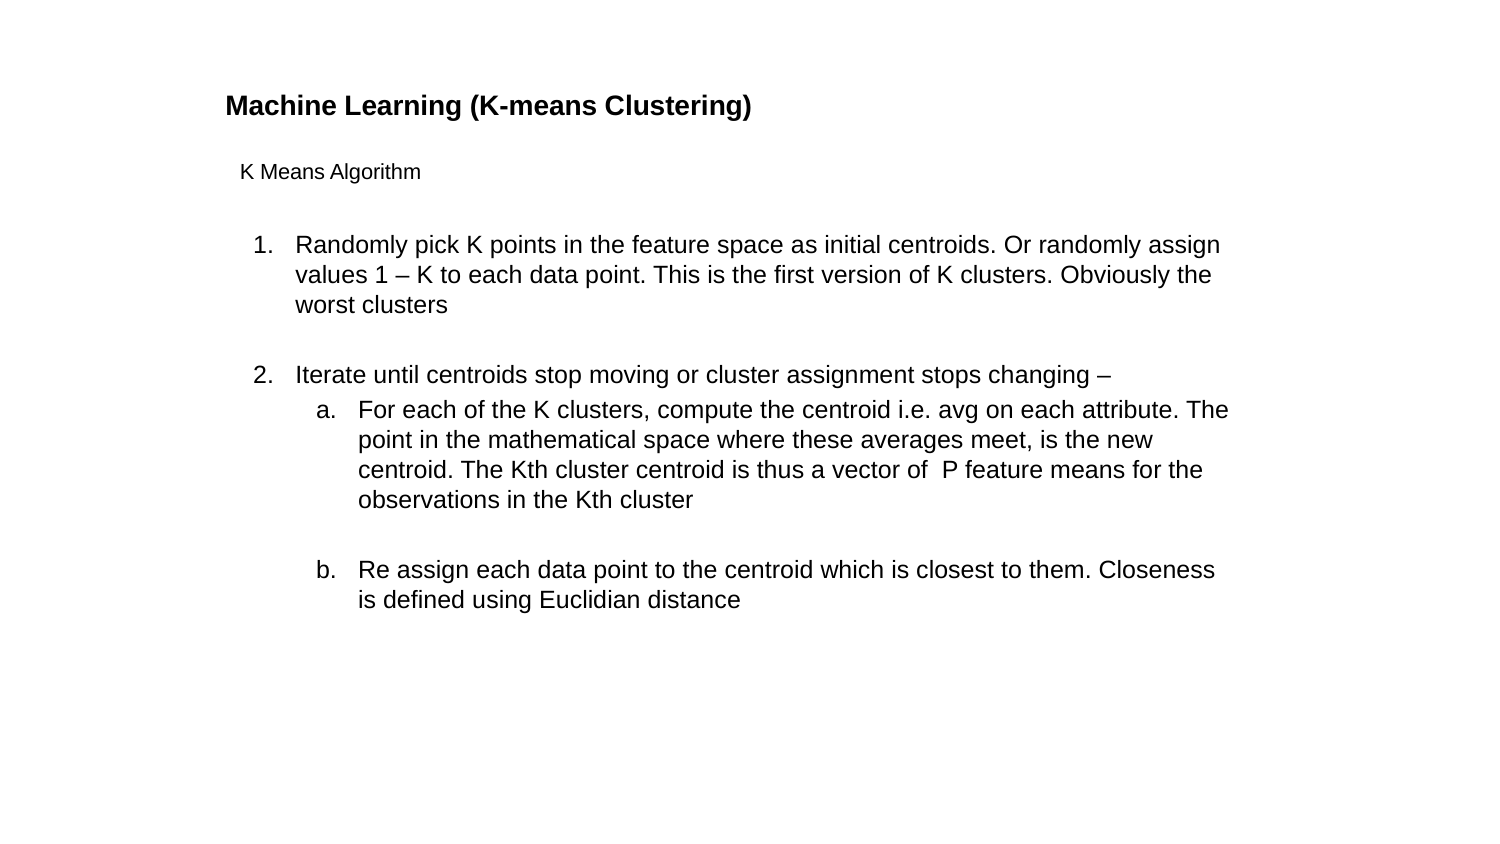

Machine Learning (K-means Clustering)
K Means Algorithm

Randomly pick K points in the feature space as initial centroids. Or randomly assign values 1 – K to each data point. This is the first version of K clusters. Obviously the worst clusters

Iterate until centroids stop moving or cluster assignment stops changing –
For each of the K clusters, compute the centroid i.e. avg on each attribute. The point in the mathematical space where these averages meet, is the new centroid. The Kth cluster centroid is thus a vector of  P feature means for the observations in the Kth cluster

Re assign each data point to the centroid which is closest to them. Closeness is defined using Euclidian distance